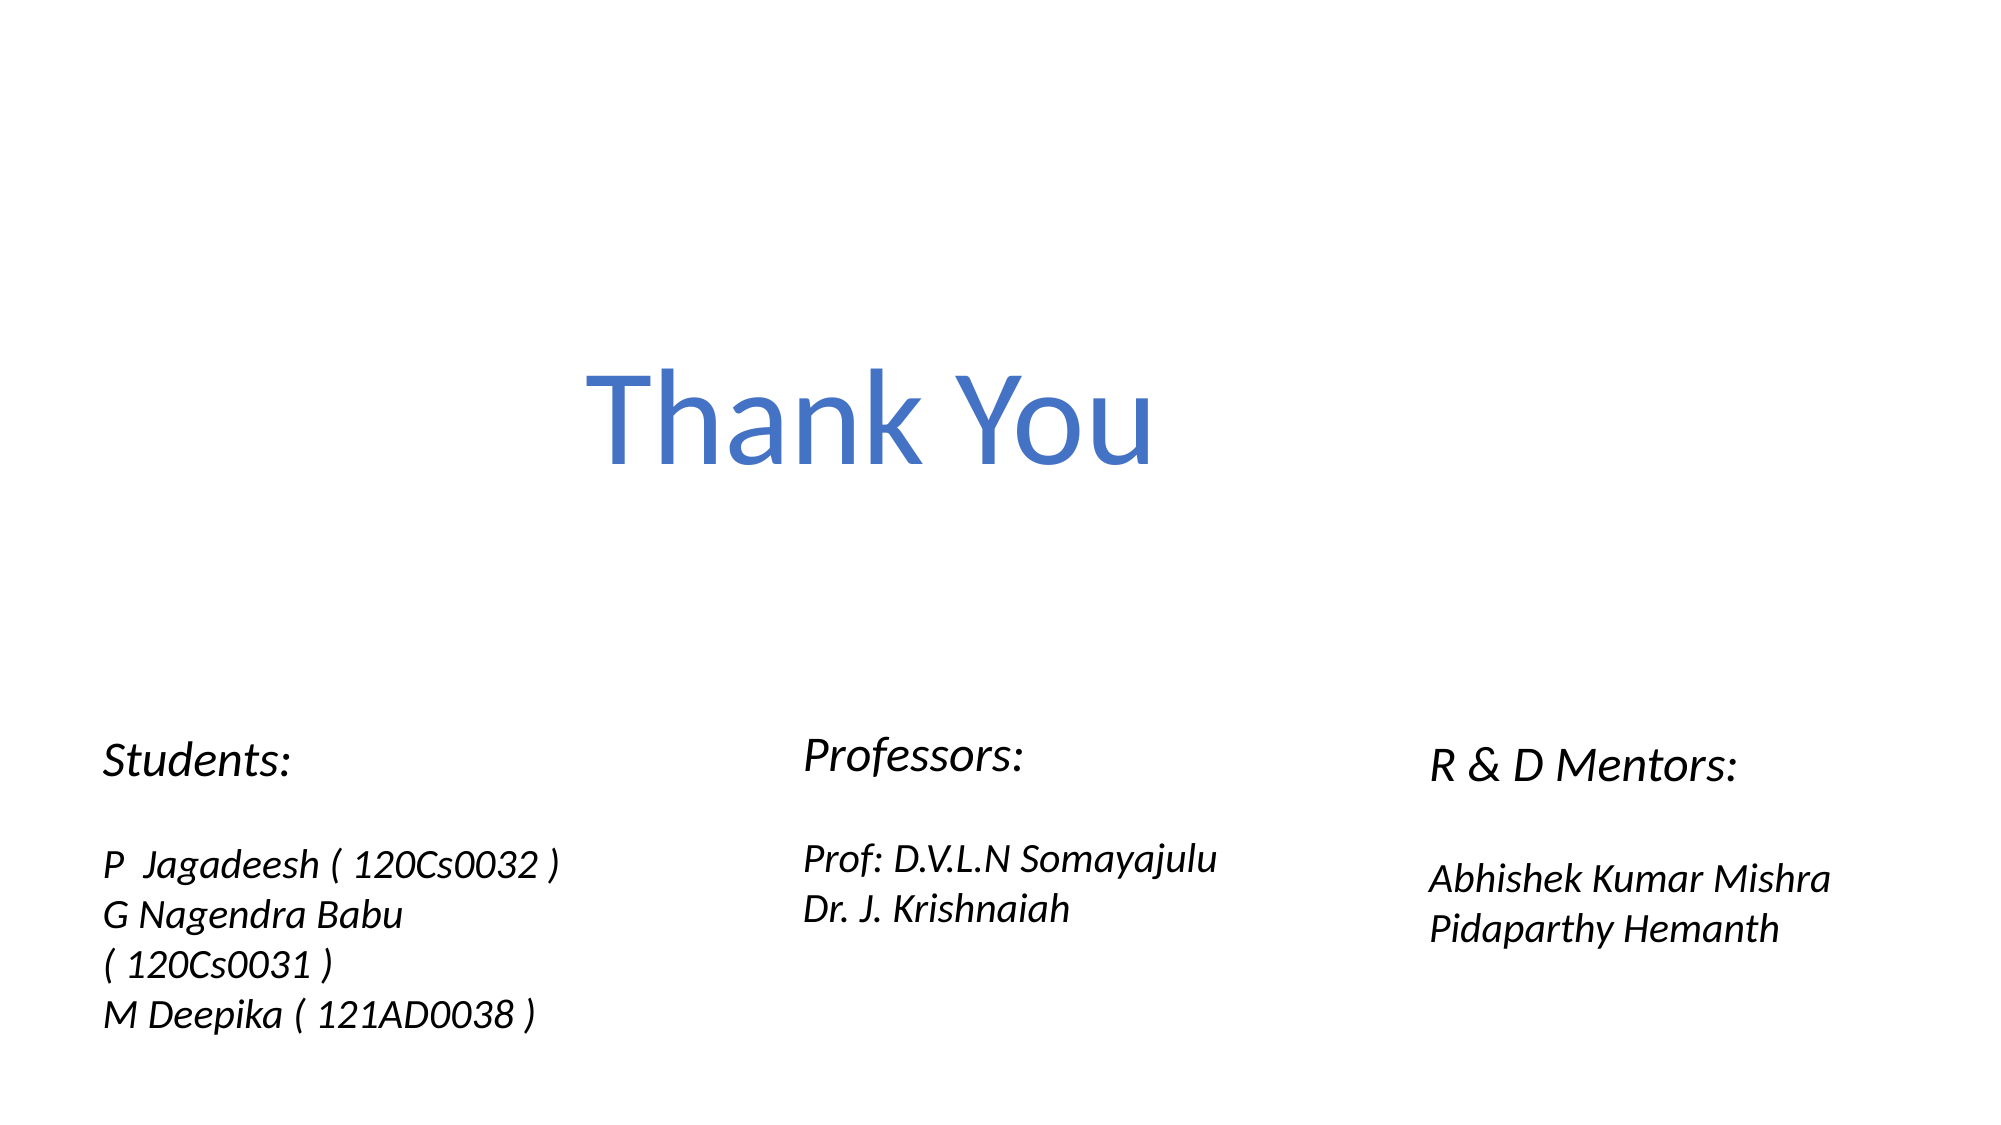

Thank You

R & D Mentors:

Abhishek Kumar Mishra
Pidaparthy Hemanth

Professors:  ​
​
Prof: D.V.L.N Somayajulu​
Dr. J. Krishnaiah​
​
Students:​
​
P  Jagadeesh ( 120Cs0032 )​
G Nagendra Babu ( 120Cs0031 )​
M Deepika ( 121AD0038 )